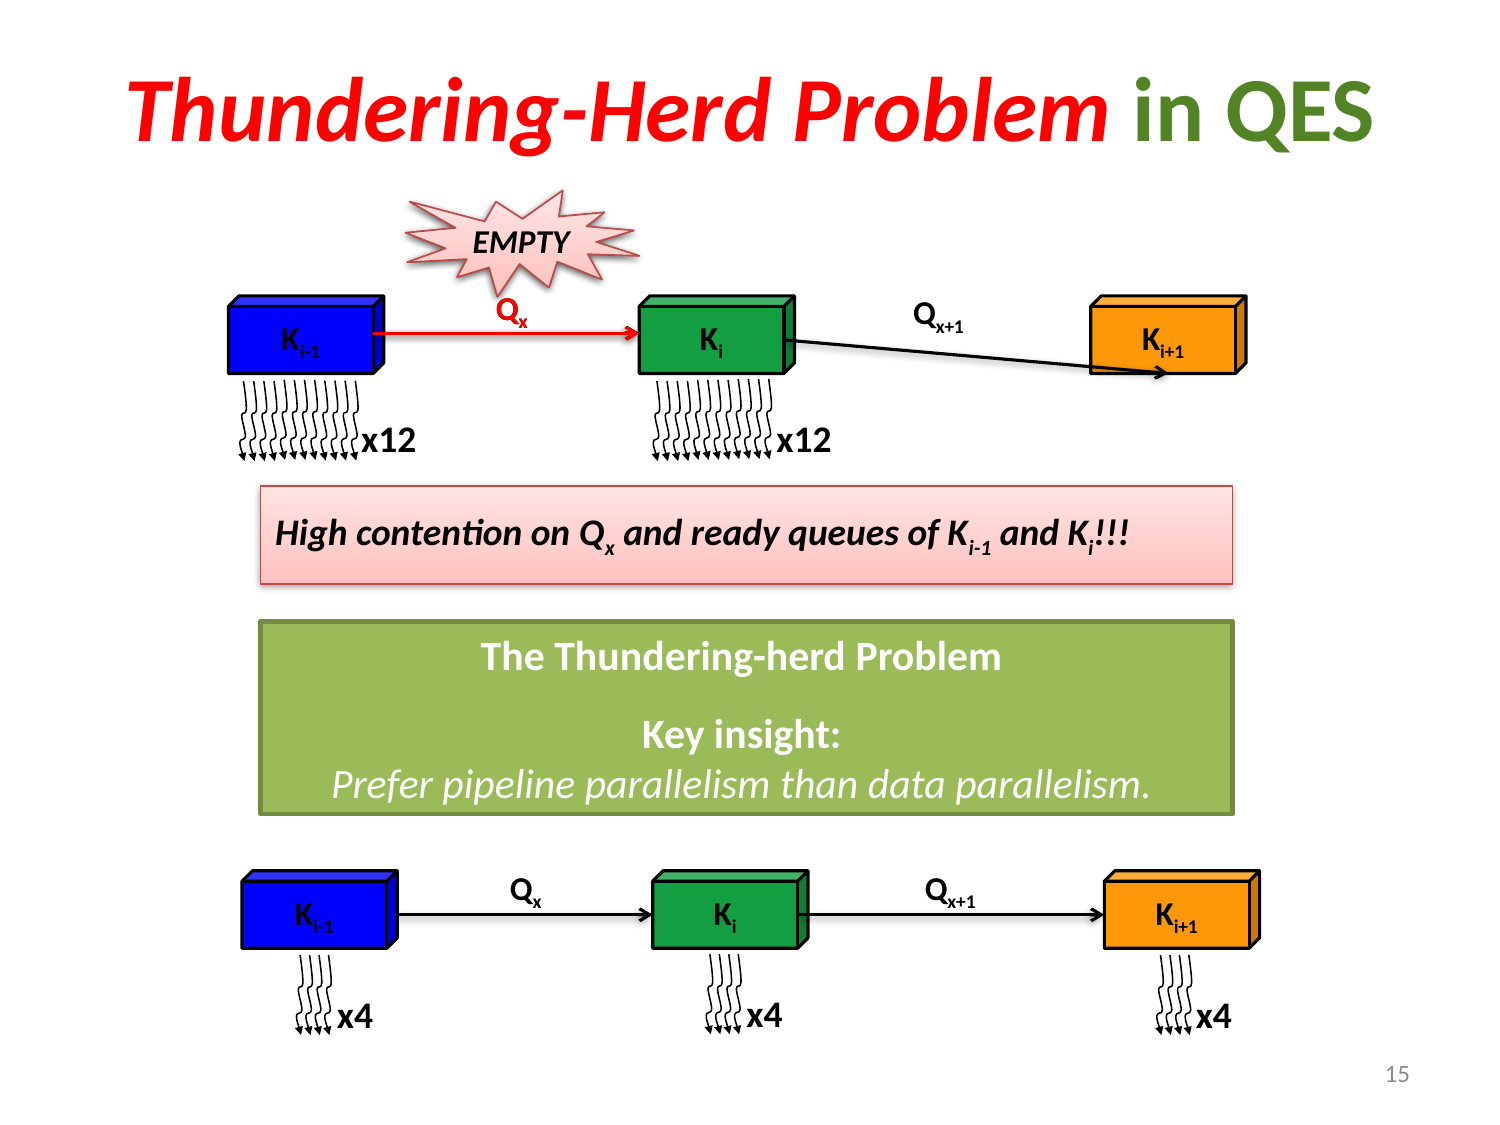

# Thundering-Herd Problem in QES
FULL
EMPTY
Qx
Qx
Qx+1
Ki-1
Ki
Ki+1

x12

x12

High contention on Qx and ready queues of Ki-1 and Ki!!!

The Thundering-herd Problem

Key insight:
Prefer pipeline parallelism than data parallelism.
Qx
Qx+1
Ki-1
Ki
Ki+1

x4

x4

x4
15